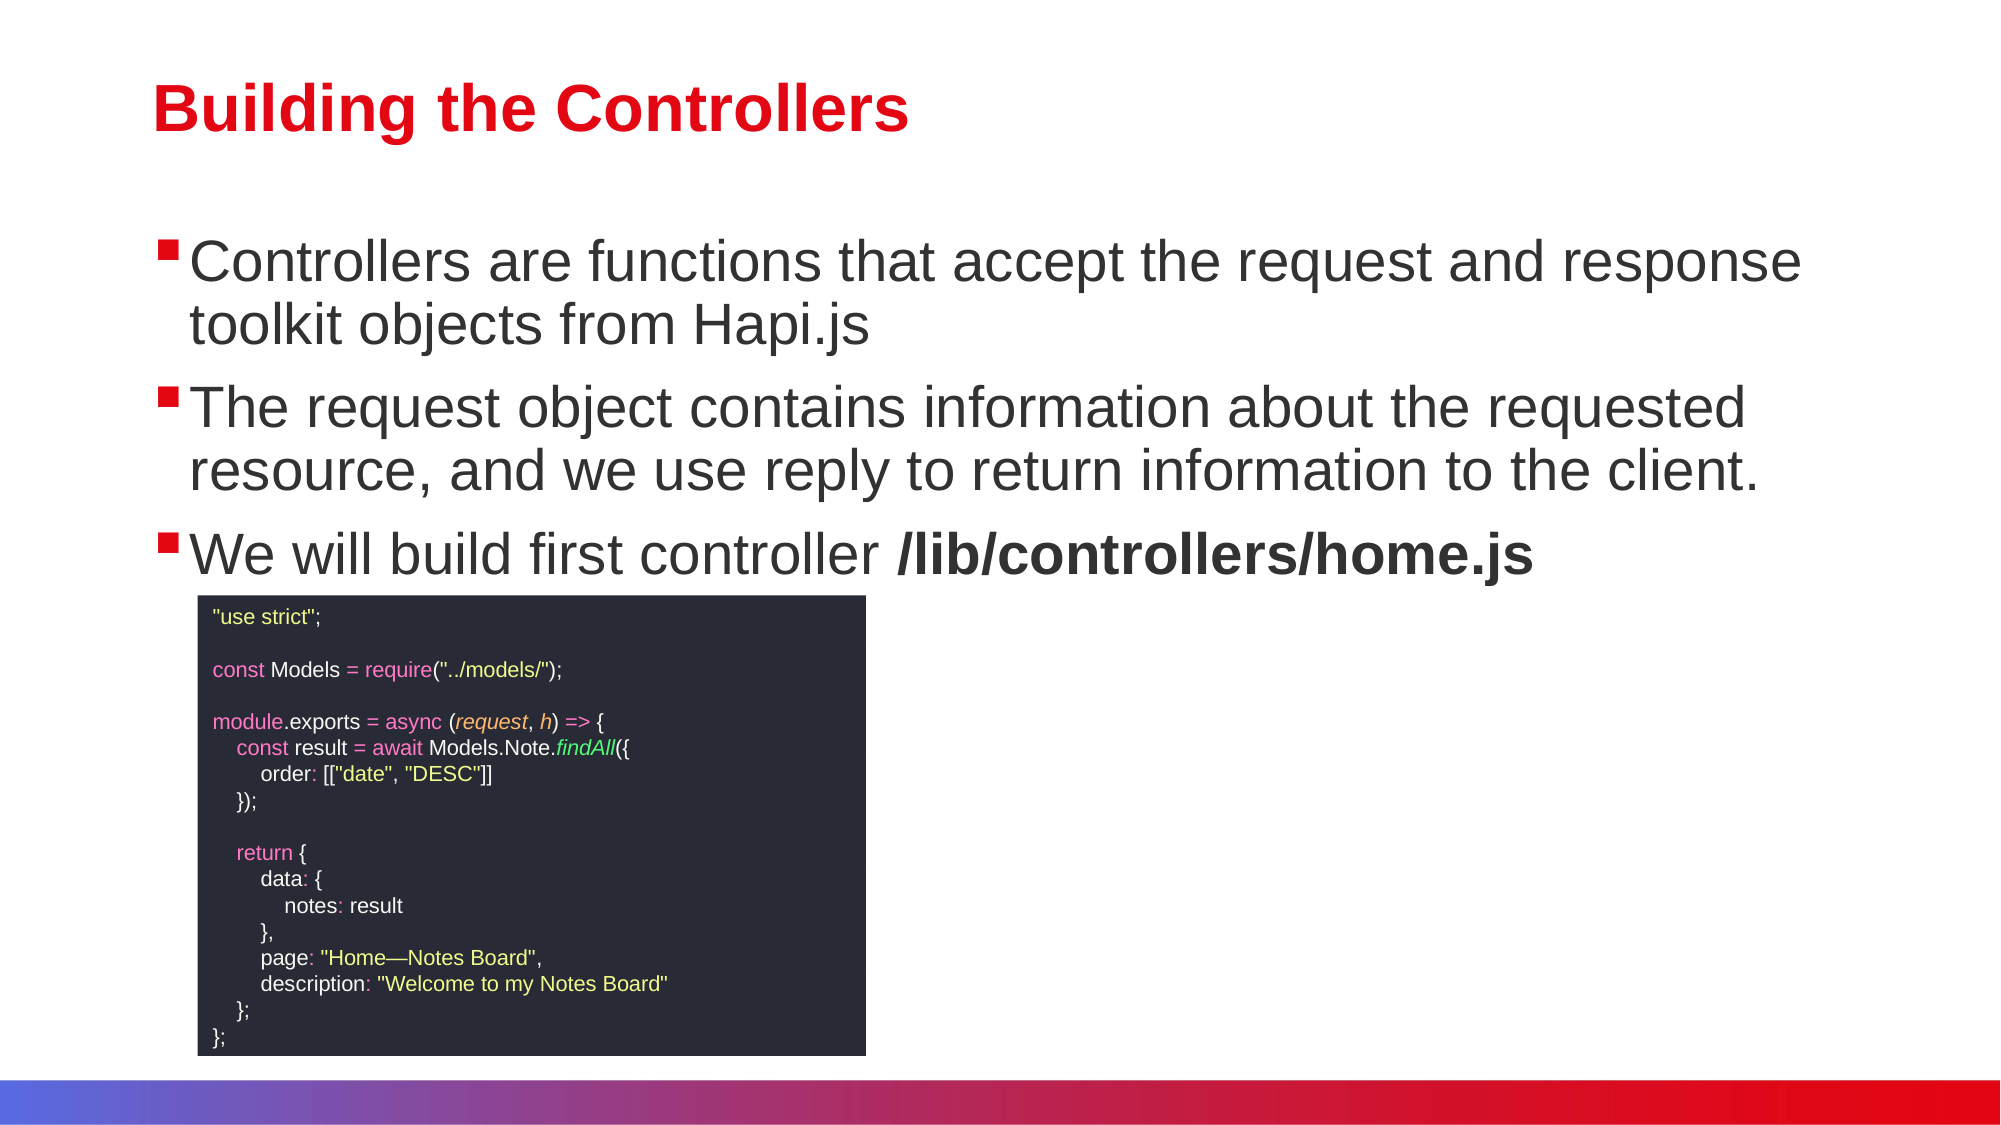

# Building the Controllers
Controllers are functions that accept the request and response toolkit objects from Hapi.js
The request object contains information about the requested resource, and we use reply to return information to the client.
We will build first controller /lib/controllers/home.js
"use strict";
const Models = require("../models/");
module.exports = async (request, h) => {
    const result = await Models.Note.findAll({
        order: [["date", "DESC"]]
    });
    return {
        data: {
            notes: result
        },
        page: "Home—Notes Board",
        description: "Welcome to my Notes Board"
    };
};